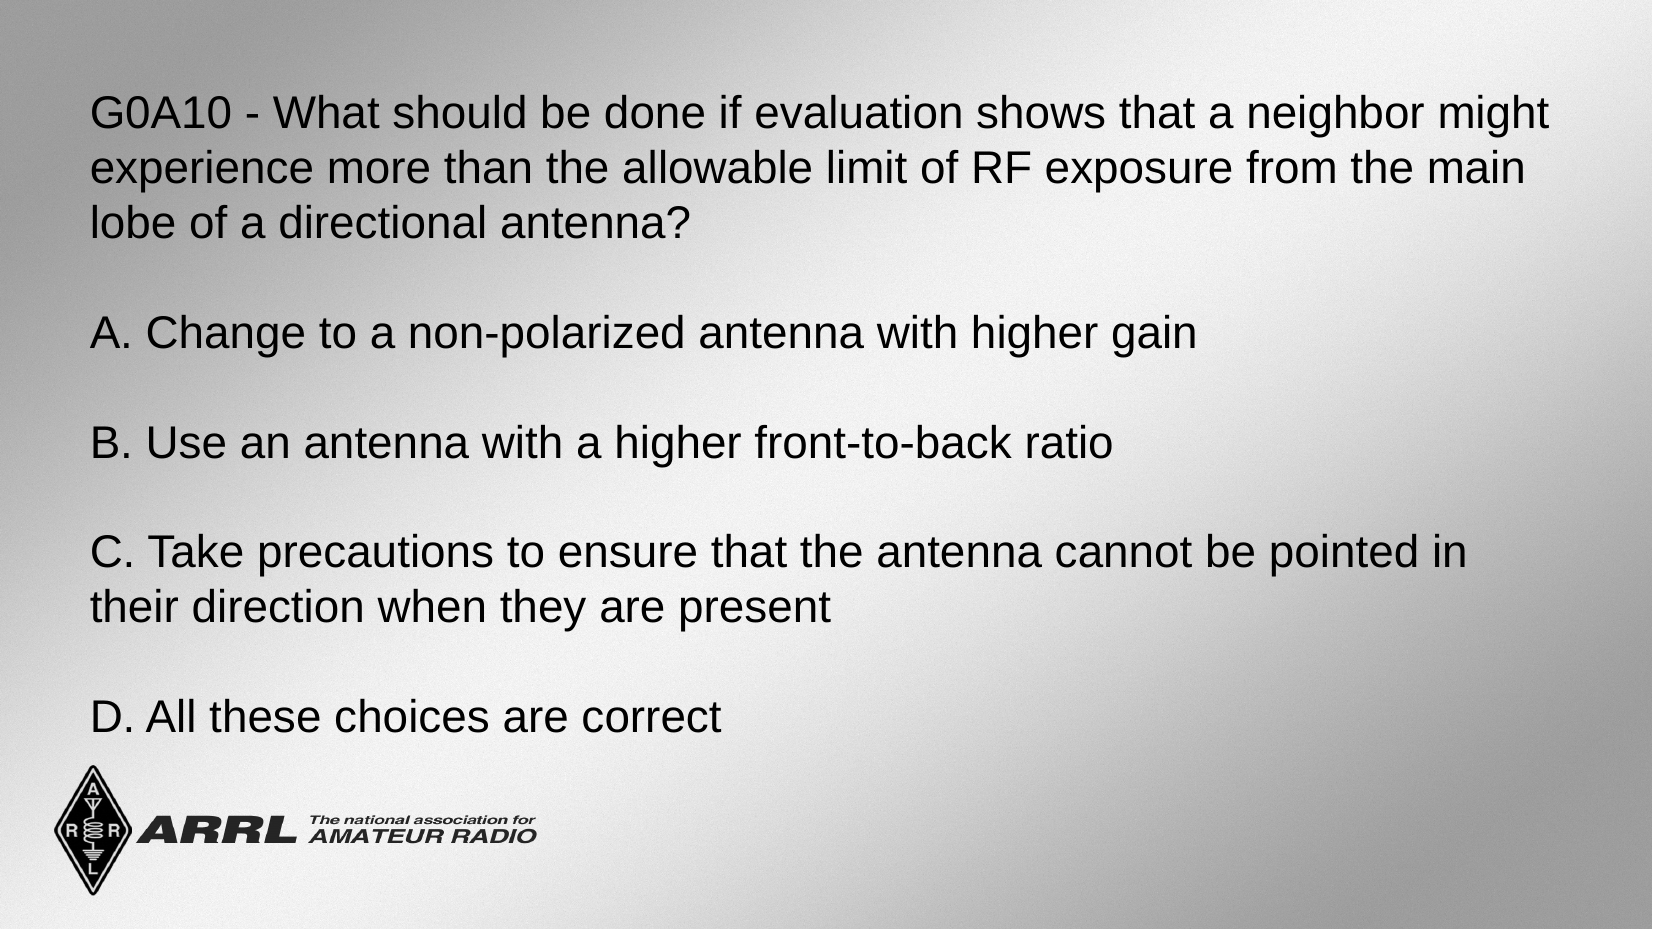

G0A10 - What should be done if evaluation shows that a neighbor might experience more than the allowable limit of RF exposure from the main lobe of a directional antenna?

A. Change to a non-polarized antenna with higher gain

B. Use an antenna with a higher front-to-back ratio

C. Take precautions to ensure that the antenna cannot be pointed in their direction when they are present

D. All these choices are correct